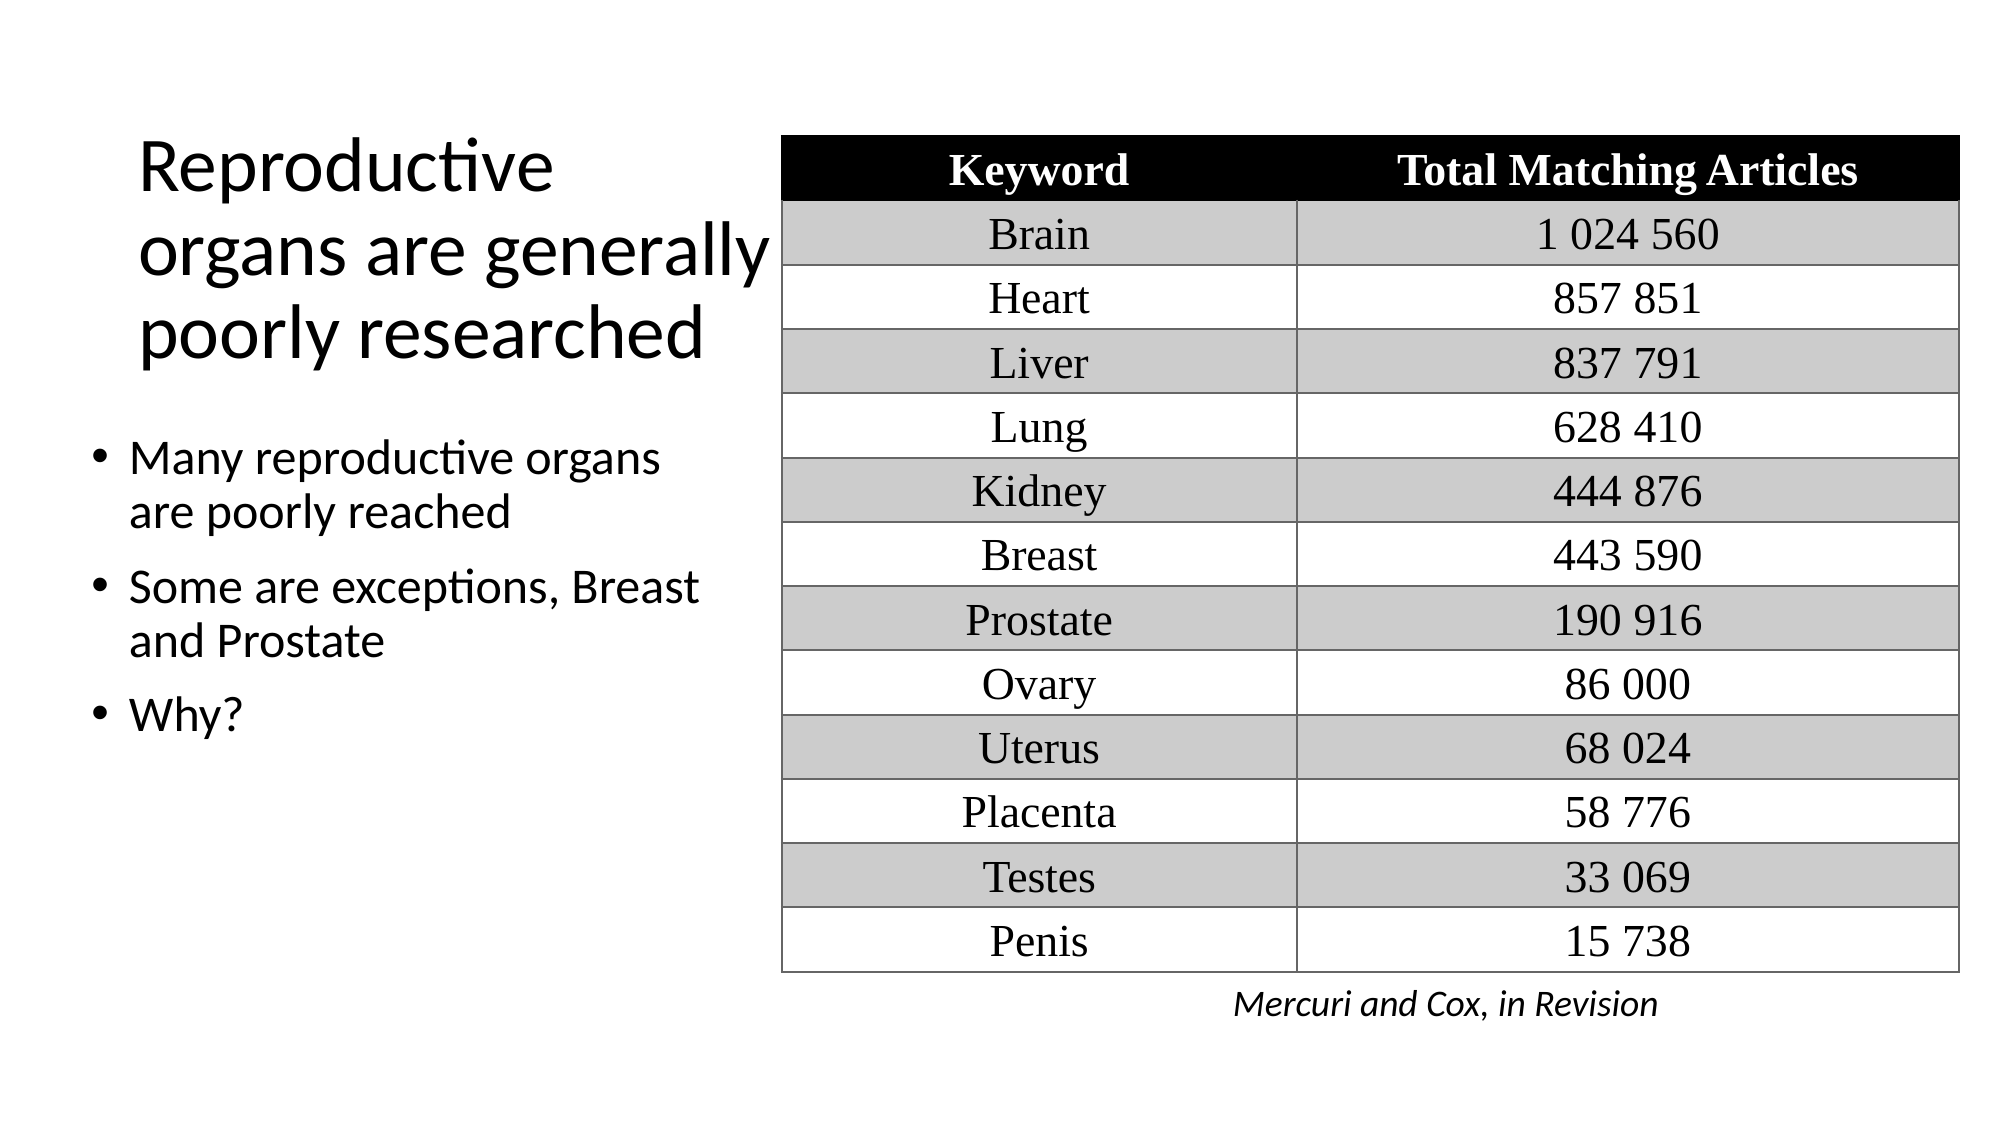

# Reproductive organs are generally poorly researched
| Keyword | Total Matching Articles |
| --- | --- |
| Brain | 1 024 560 |
| Heart | 857 851 |
| Liver | 837 791 |
| Lung | 628 410 |
| Kidney | 444 876 |
| Breast | 443 590 |
| Prostate | 190 916 |
| Ovary | 86 000 |
| Uterus | 68 024 |
| Placenta | 58 776 |
| Testes | 33 069 |
| Penis | 15 738 |
Many reproductive organs are poorly reached
Some are exceptions, Breast and Prostate
Why?

Mercuri and Cox, in Revision